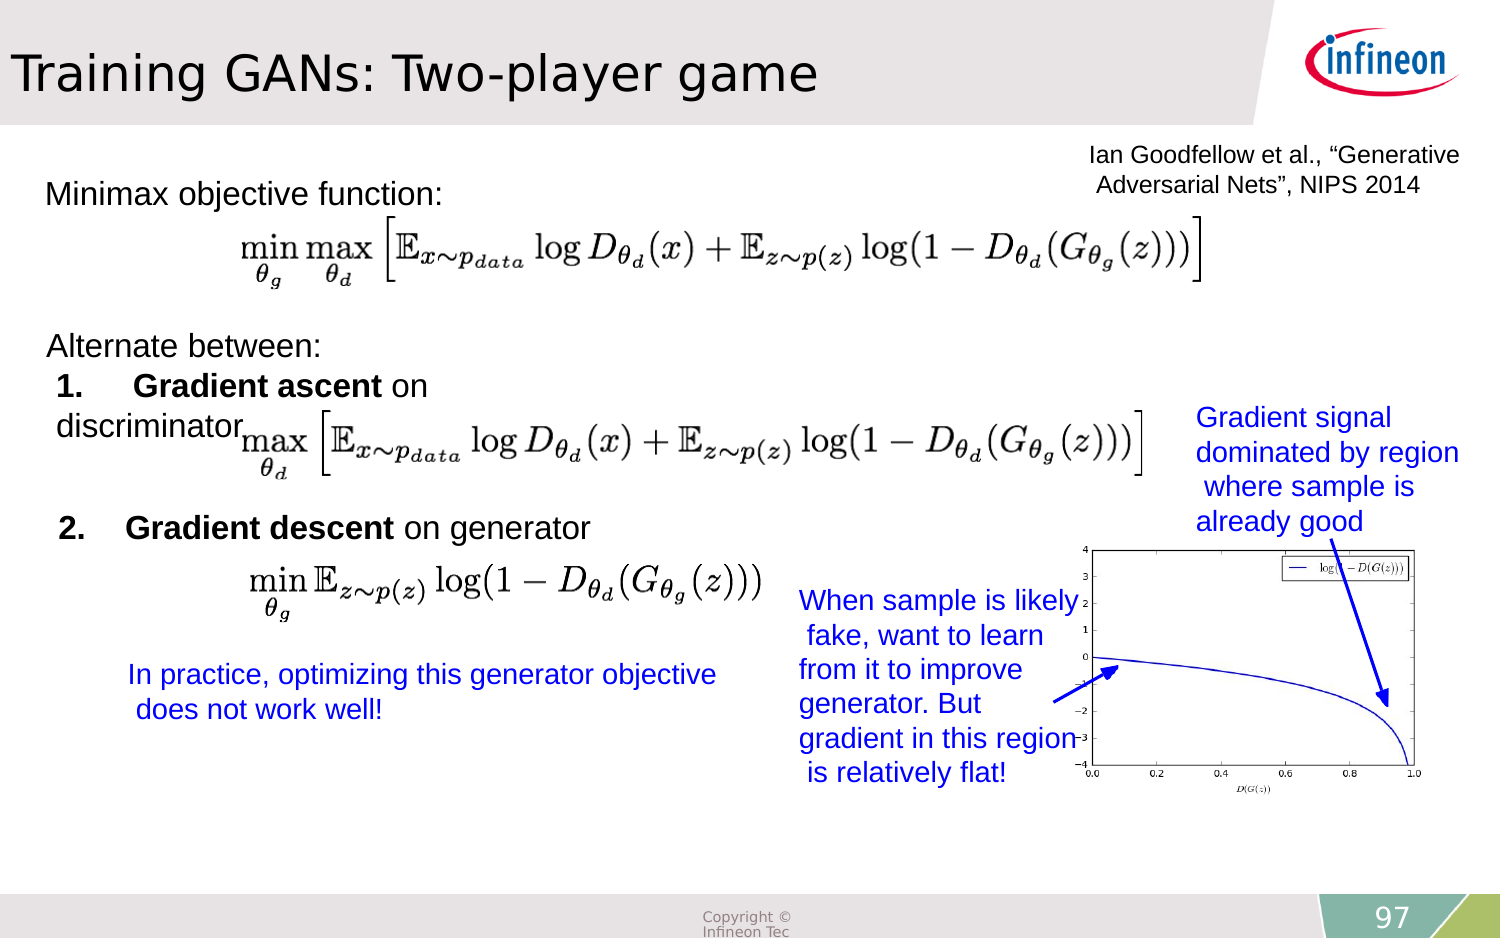

Training GANs: Two-player game
Ian Goodfellow et al., “Generative  Adversarial Nets”, NIPS 2014
Minimax objective function:

Alternate between:
1.	Gradient ascent on discriminator
Gradient signal  dominated by region  where sample is  already good

2.	Gradient descent on generator

When sample is likely  fake, want to learn  from it to improve  generator. But  gradient in this region  is relatively flat!
In practice, optimizing this generator objective  does not work well!

11
0
Lecture 13 -
Copyright © Infineon Technologies AG 2018. All rights reserved.
97